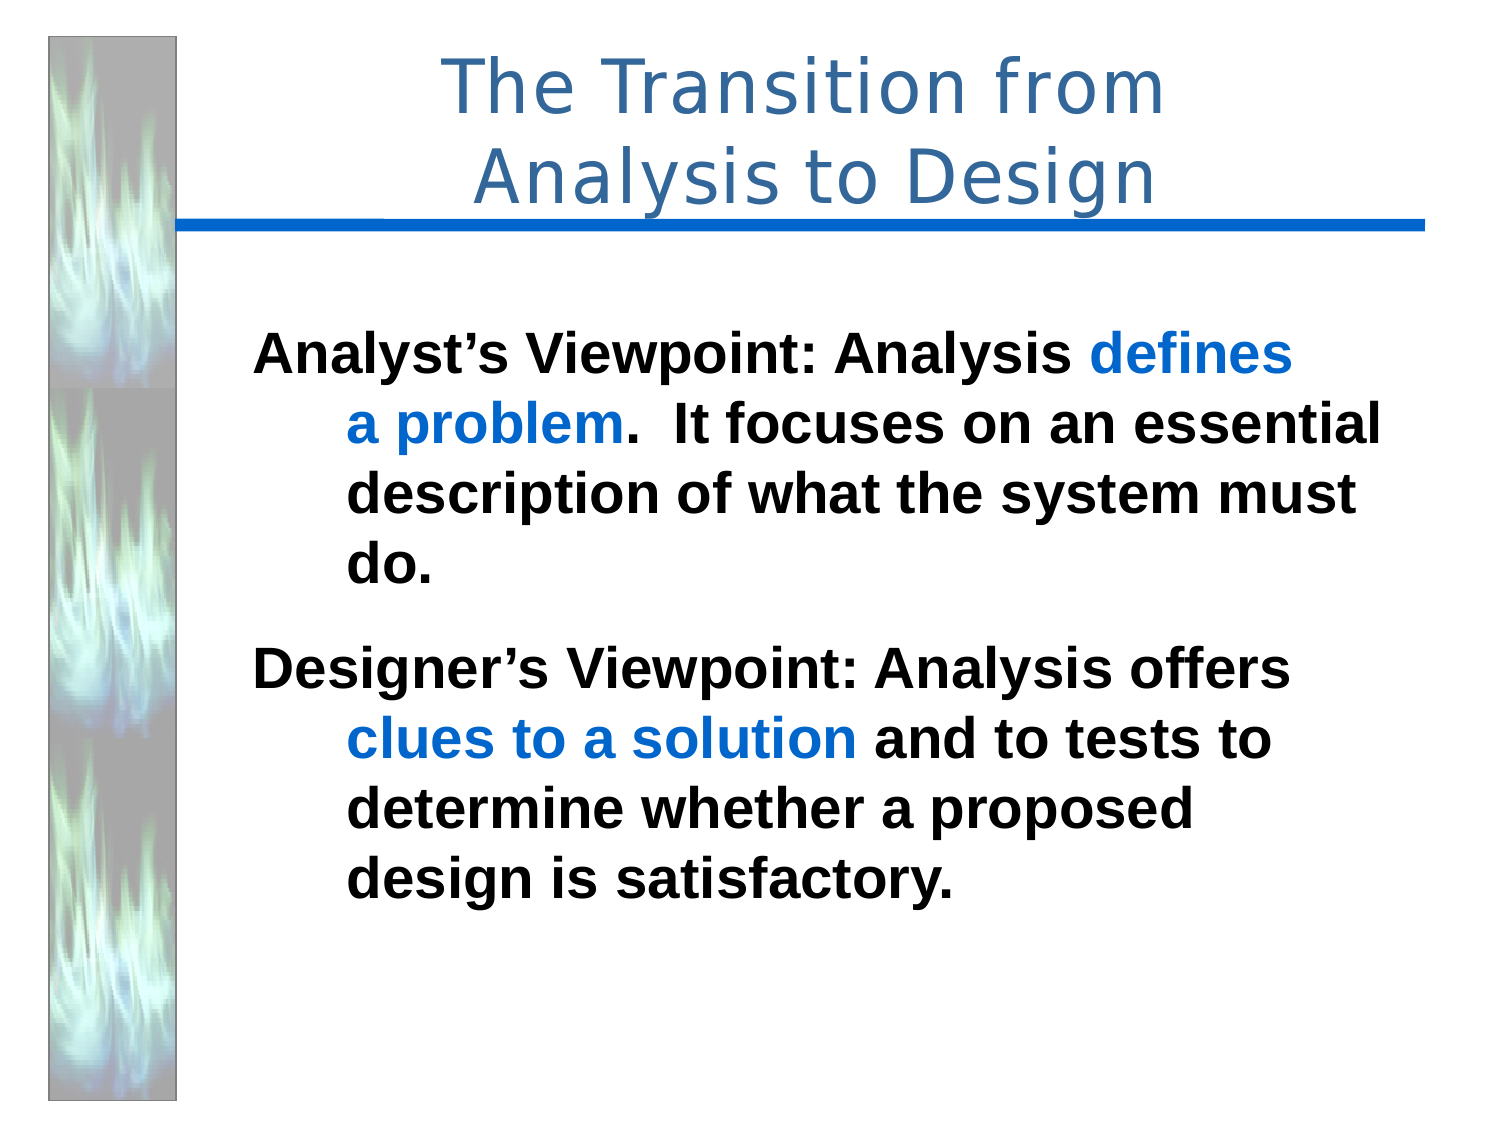

# The Transition from Analysis to Design
Analyst’s Viewpoint: Analysis defines
a problem.  It focuses on an essential description of what the system must do.

Designer’s Viewpoint: Analysis offers  clues to a solution and to tests to determine whether a proposed design is satisfactory.